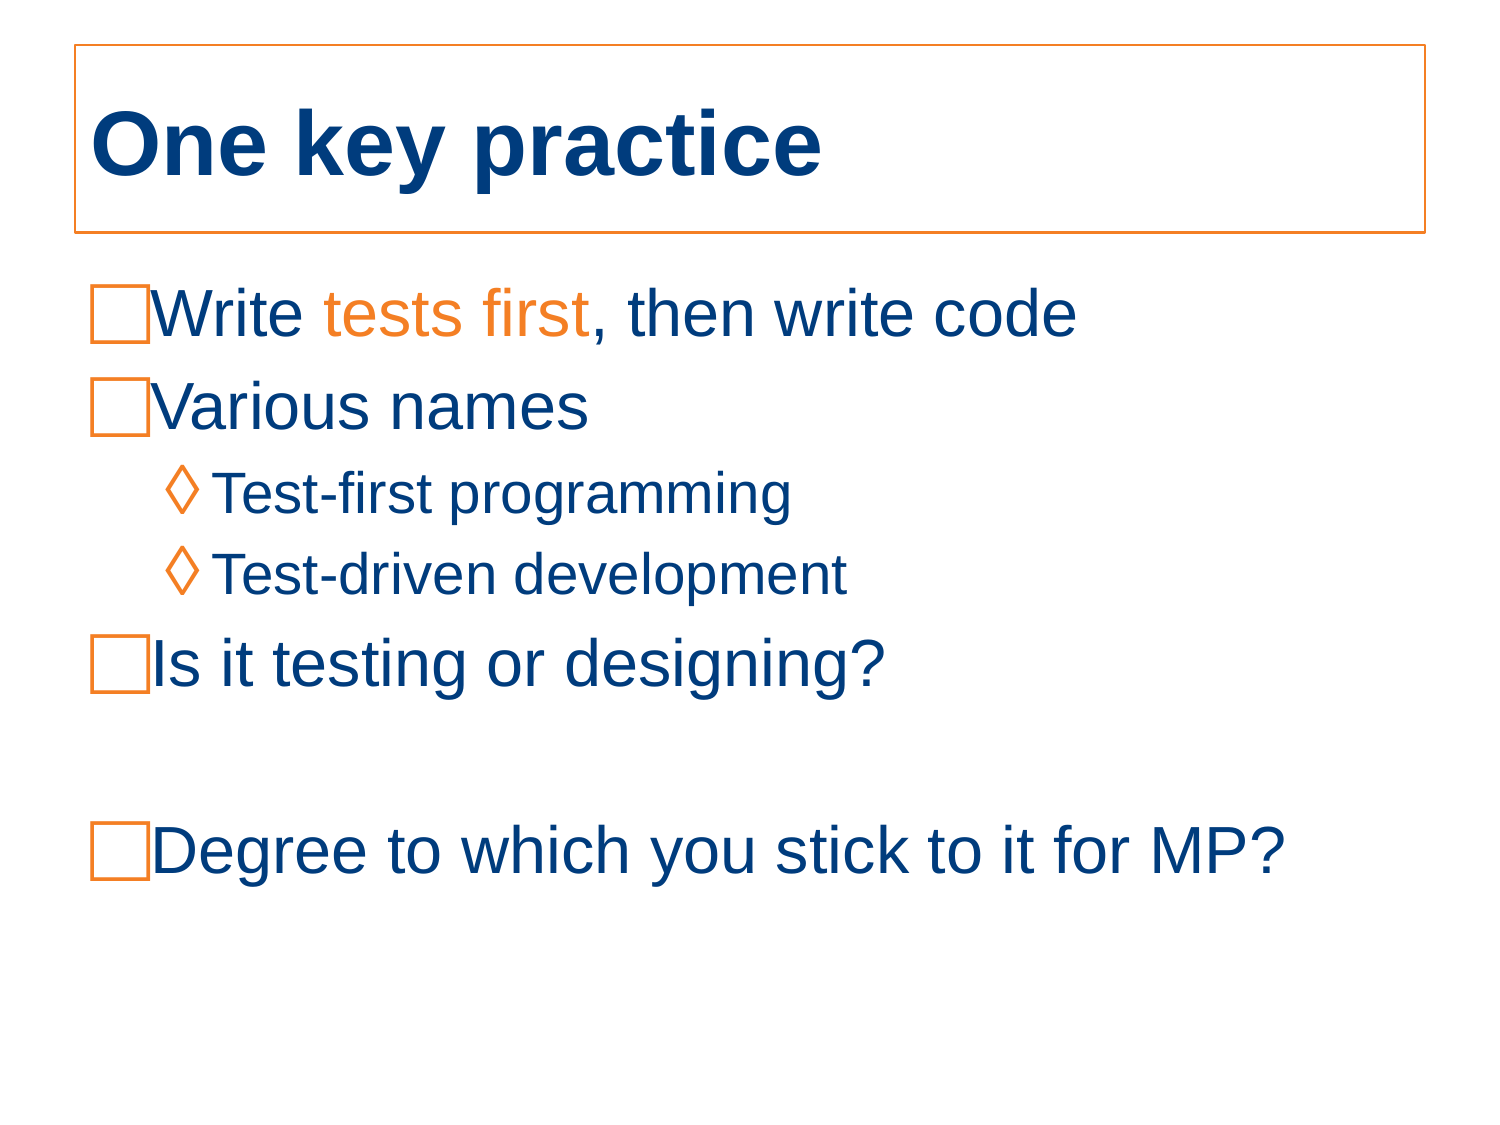

# One key practice
Write tests first, then write code
Various names
Test-first programming
Test-driven development
Is it testing or designing?

Degree to which you stick to it for MP?